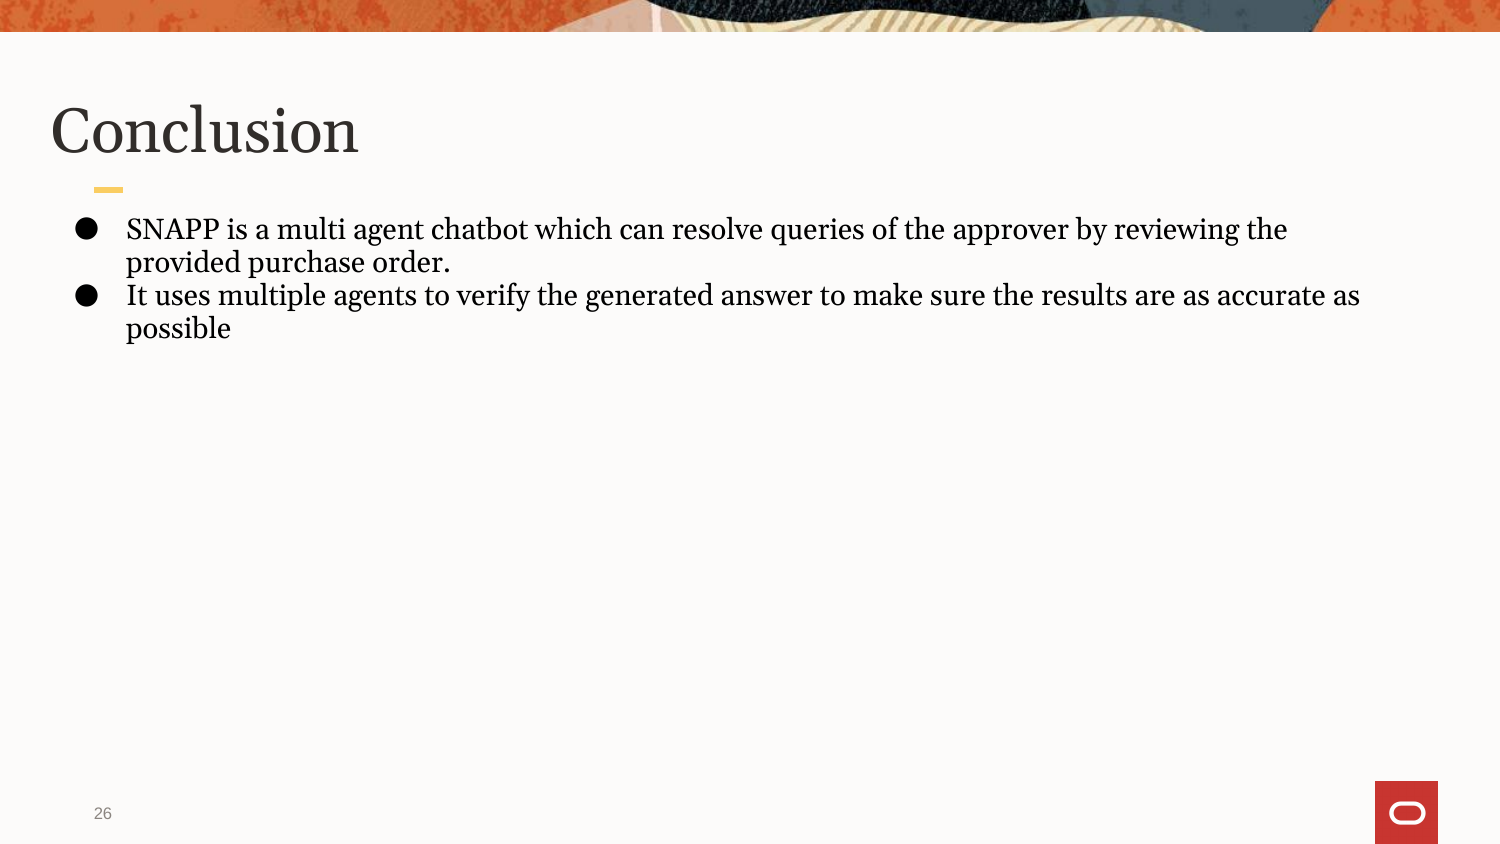

# Conclusion
SNAPP is a multi agent chatbot which can resolve queries of the approver by reviewing the provided purchase order.
It uses multiple agents to verify the generated answer to make sure the results are as accurate as possible
26